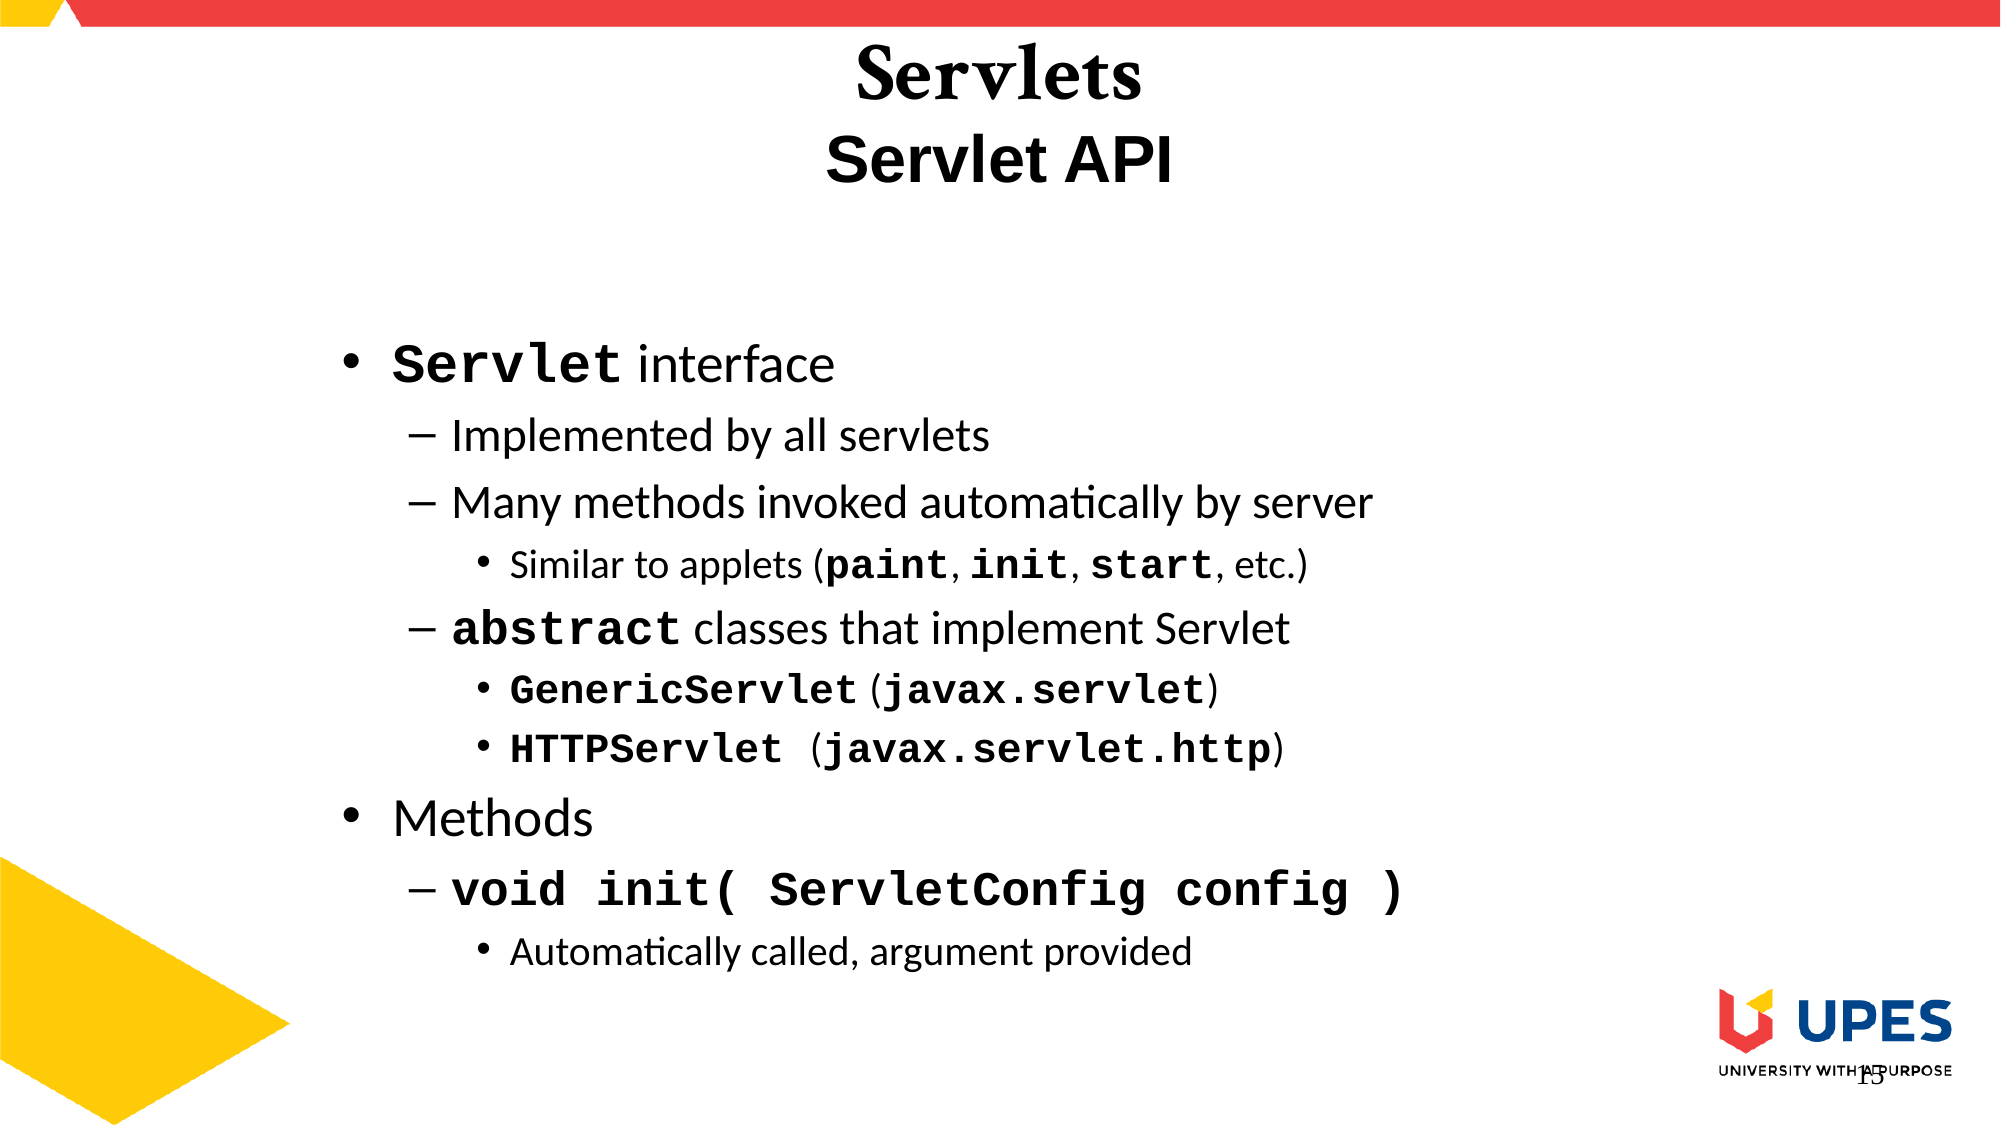

Servlets
Servlet API
Servlet interface
Implemented by all servlets
Many methods invoked automatically by server
Similar to applets (paint, init, start, etc.)
abstract classes that implement Servlet
GenericServlet (javax.servlet)
HTTPServlet (javax.servlet.http)
Methods
void init( ServletConfig config )
Automatically called, argument provided

15